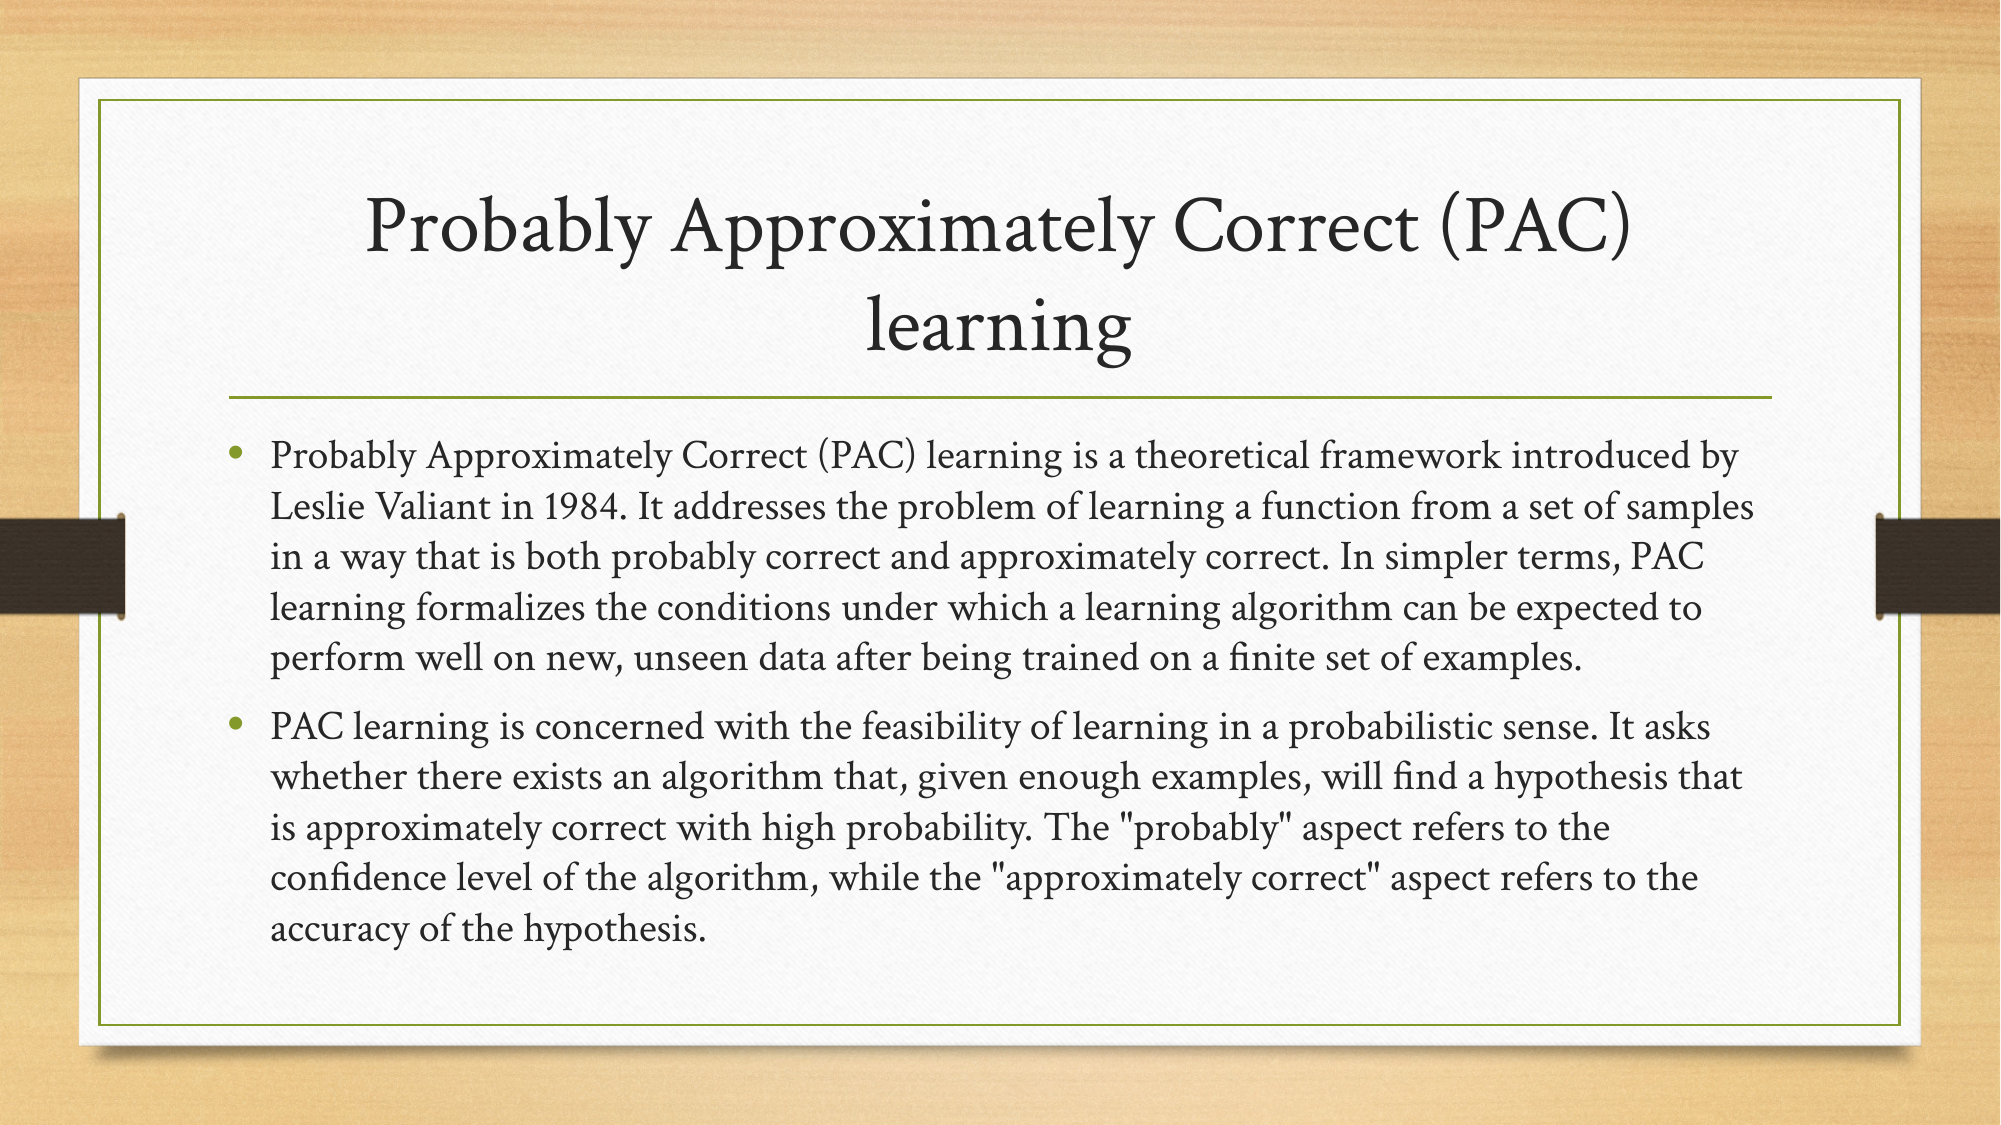

# Probably Approximately Correct (PAC) learning
Probably Approximately Correct (PAC) learning is a theoretical framework introduced by Leslie Valiant in 1984. It addresses the problem of learning a function from a set of samples in a way that is both probably correct and approximately correct. In simpler terms, PAC learning formalizes the conditions under which a learning algorithm can be expected to perform well on new, unseen data after being trained on a finite set of examples.
PAC learning is concerned with the feasibility of learning in a probabilistic sense. It asks whether there exists an algorithm that, given enough examples, will find a hypothesis that is approximately correct with high probability. The "probably" aspect refers to the confidence level of the algorithm, while the "approximately correct" aspect refers to the accuracy of the hypothesis.